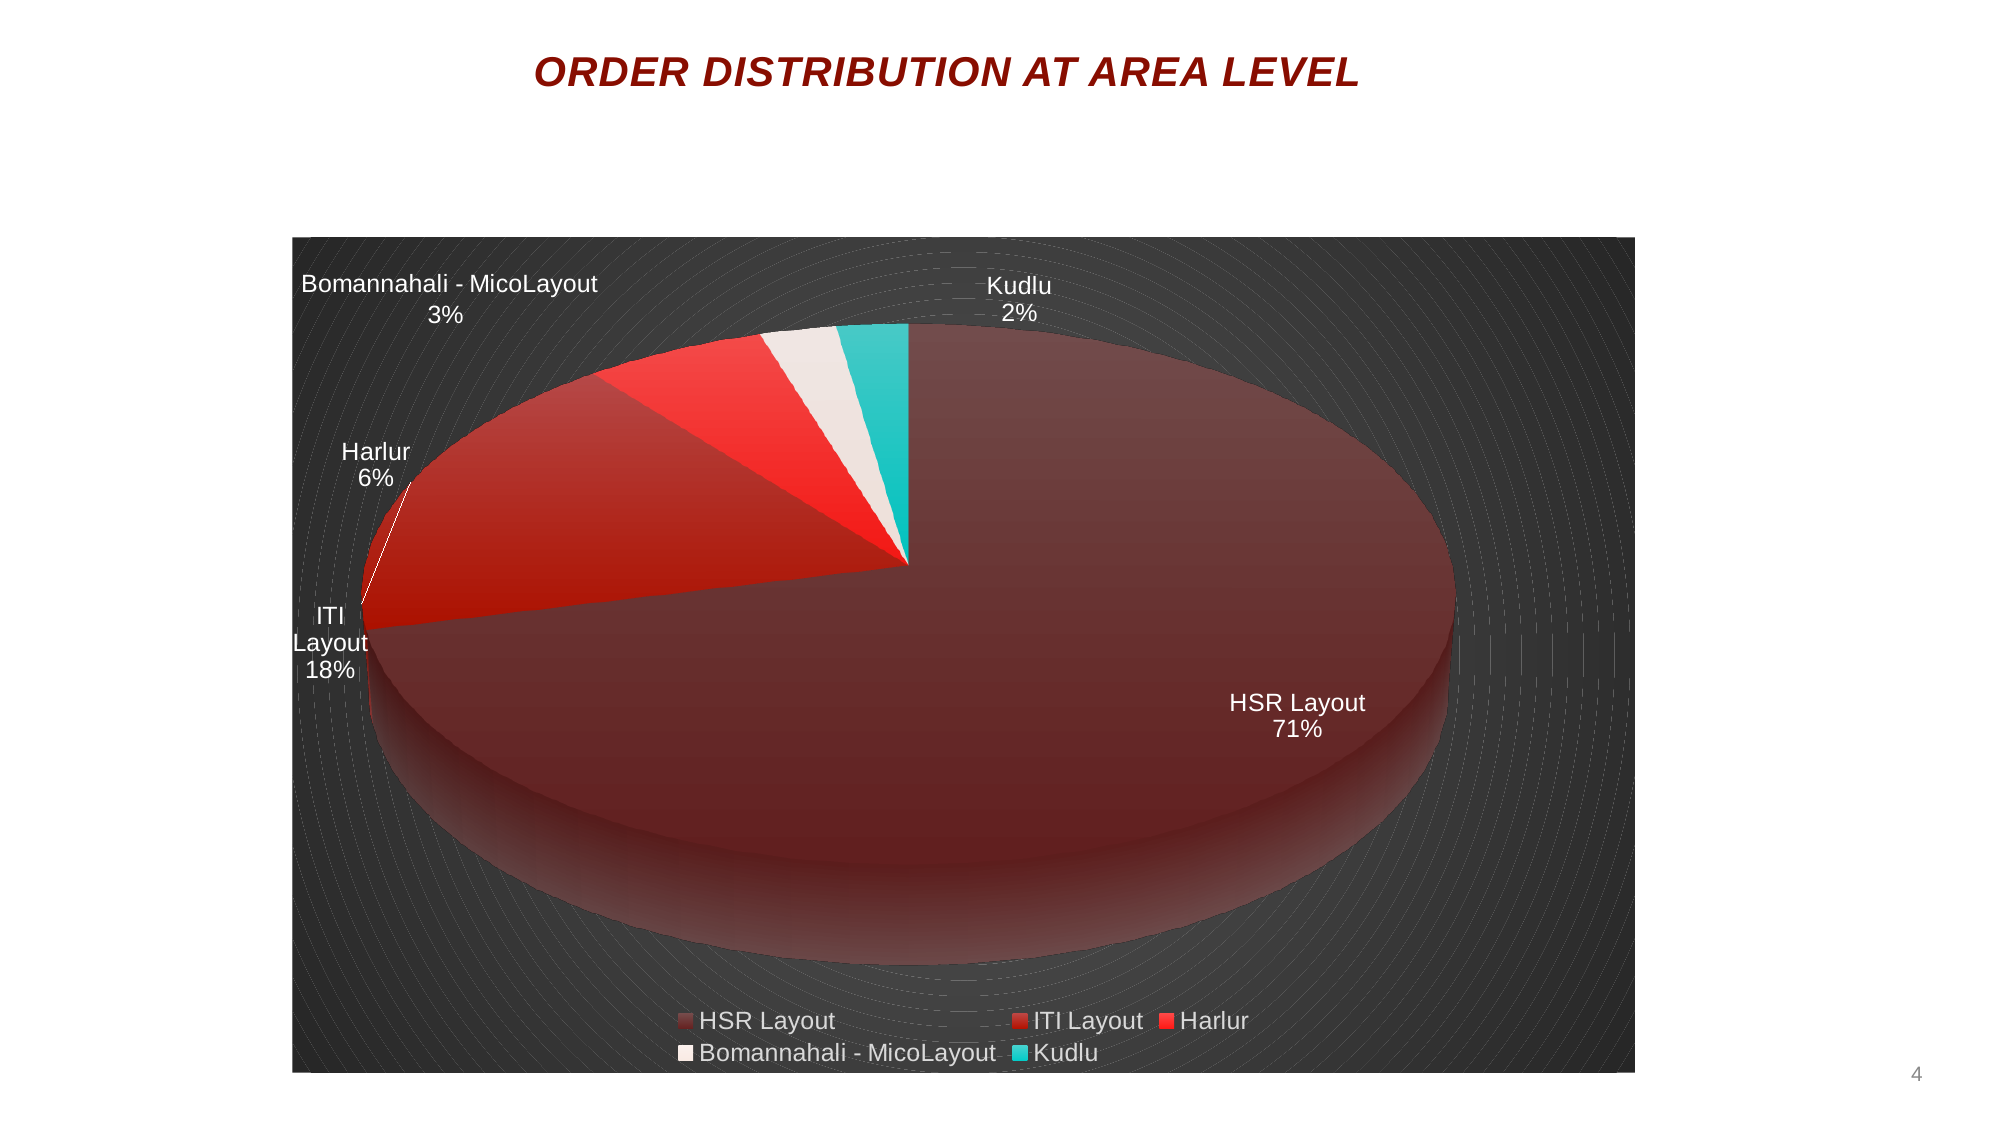

ORDER DISTRIBUTION AT AREA LEVEL

[unsupported chart]

4